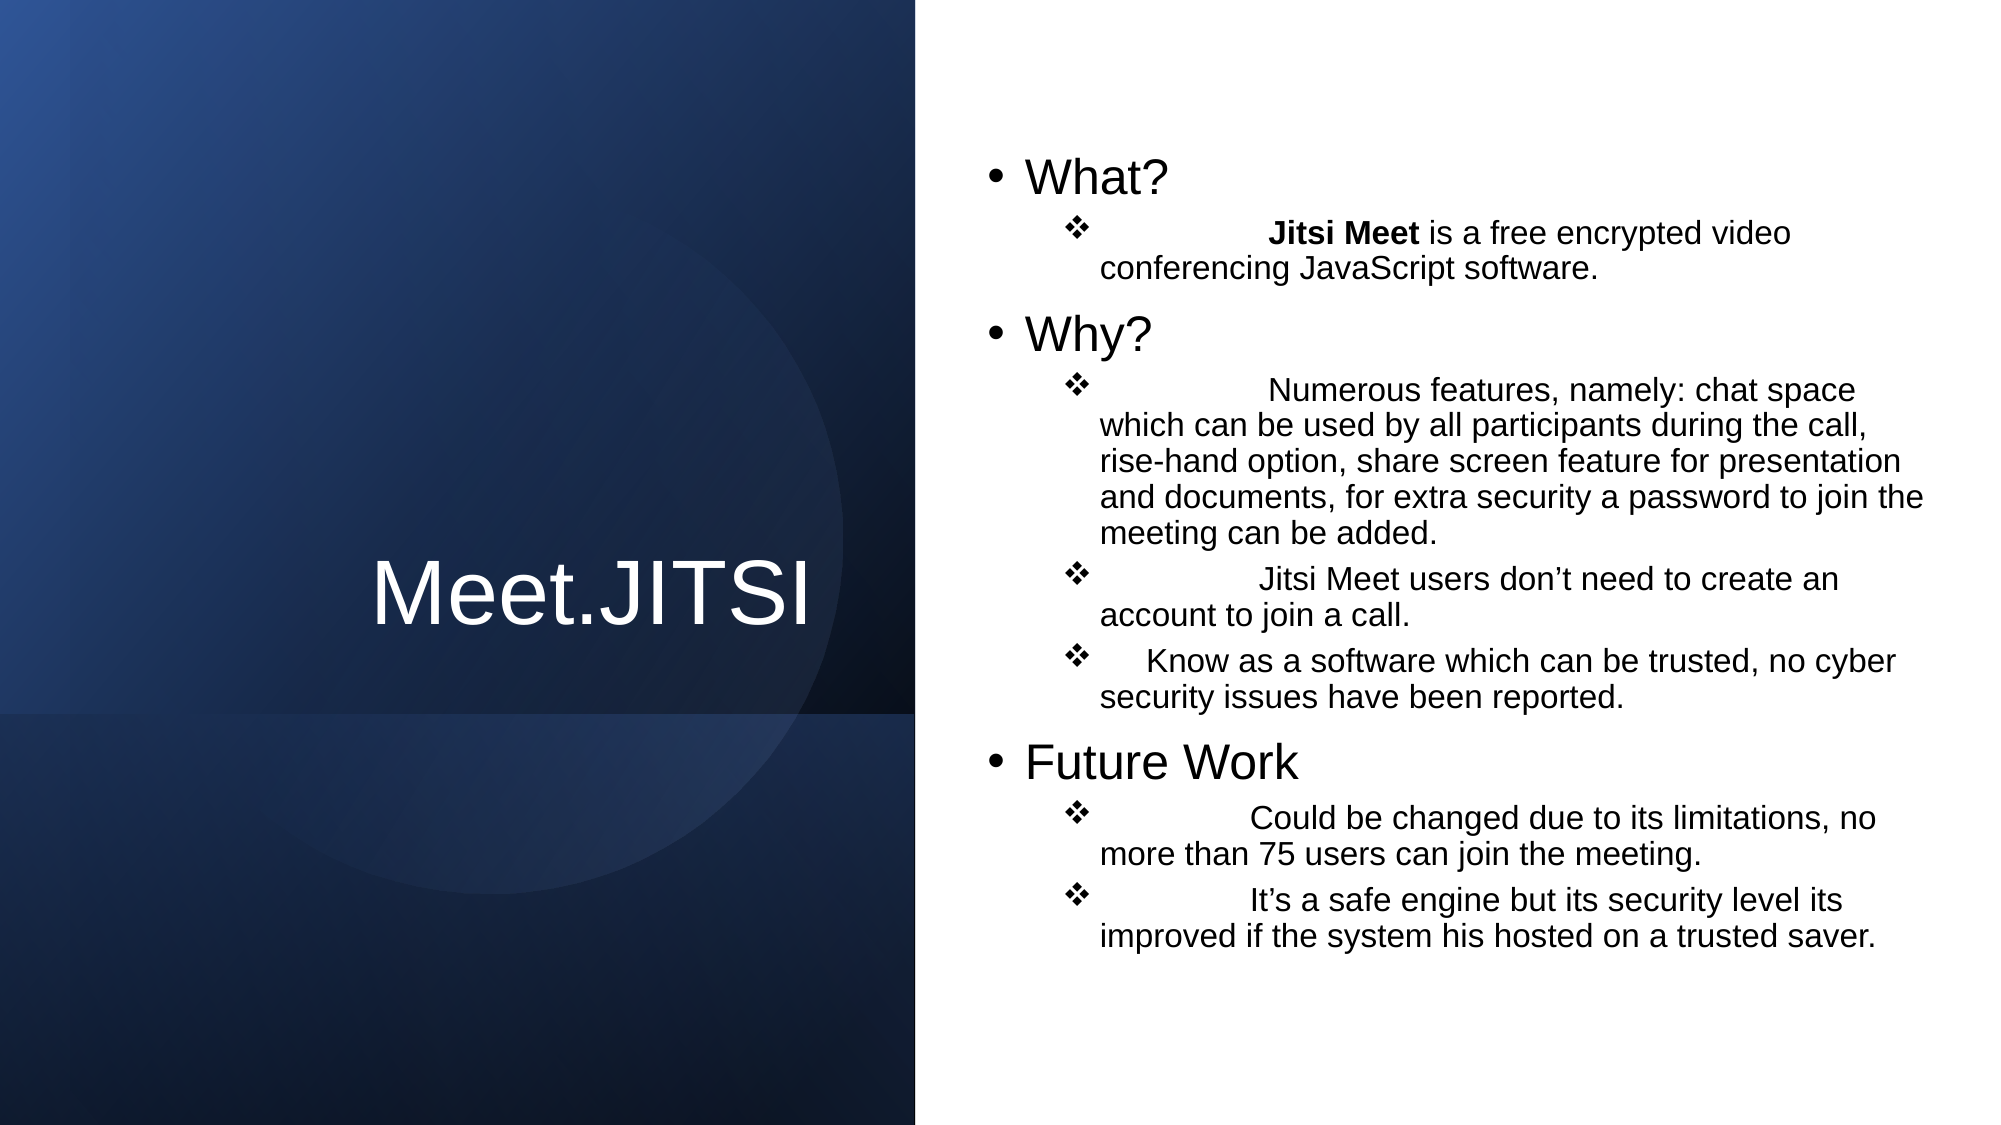

What?
	  Jitsi Meet is a free encrypted video conferencing JavaScript software.
Why?
	  Numerous features, namely: chat space which can be used by all participants during the call, rise-hand option, share screen feature for presentation and documents, for extra security a password to join the meeting can be added.
	 Jitsi Meet users don’t need to create an account to join a call.
     Know as a software which can be trusted, no cyber security issues have been reported.
Future Work
	Could be changed due to its limitations, no more than 75 users can join the meeting.
	It’s a safe engine but its security level its improved if the system his hosted on a trusted saver.

# Meet.JITSI